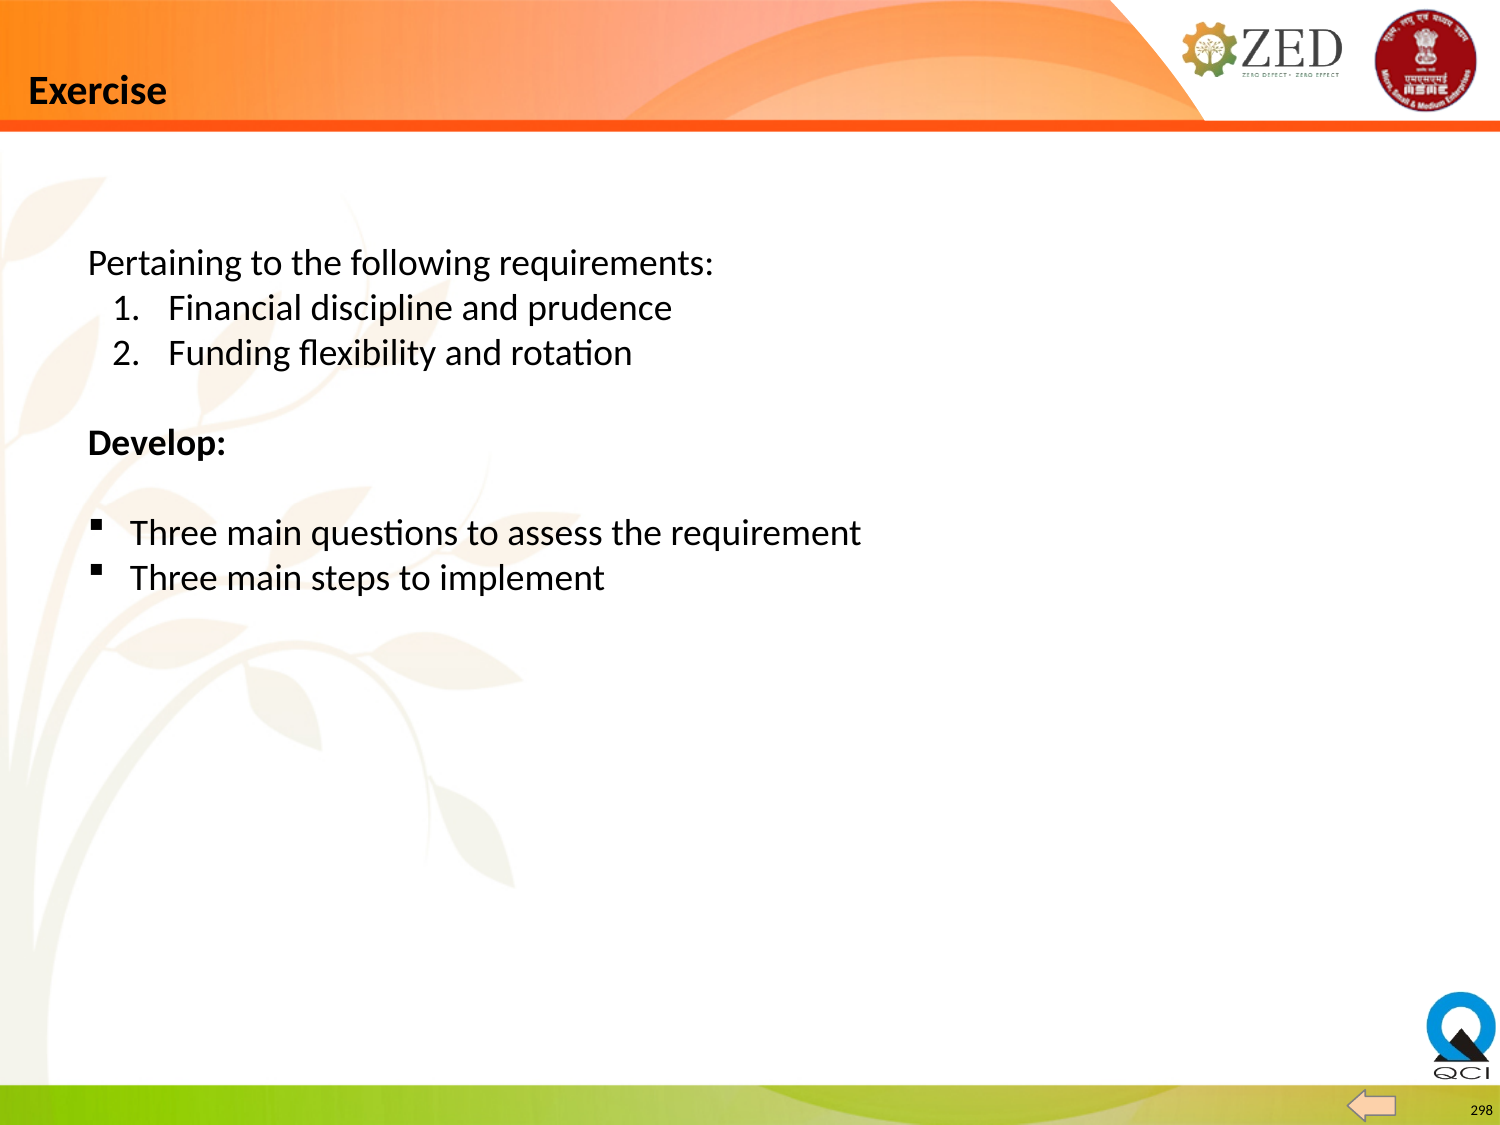

# Exercise
Pertaining to the following requirements:
Financial discipline and prudence
Funding flexibility and rotation

Develop:

Three main questions to assess the requirement
Three main steps to implement